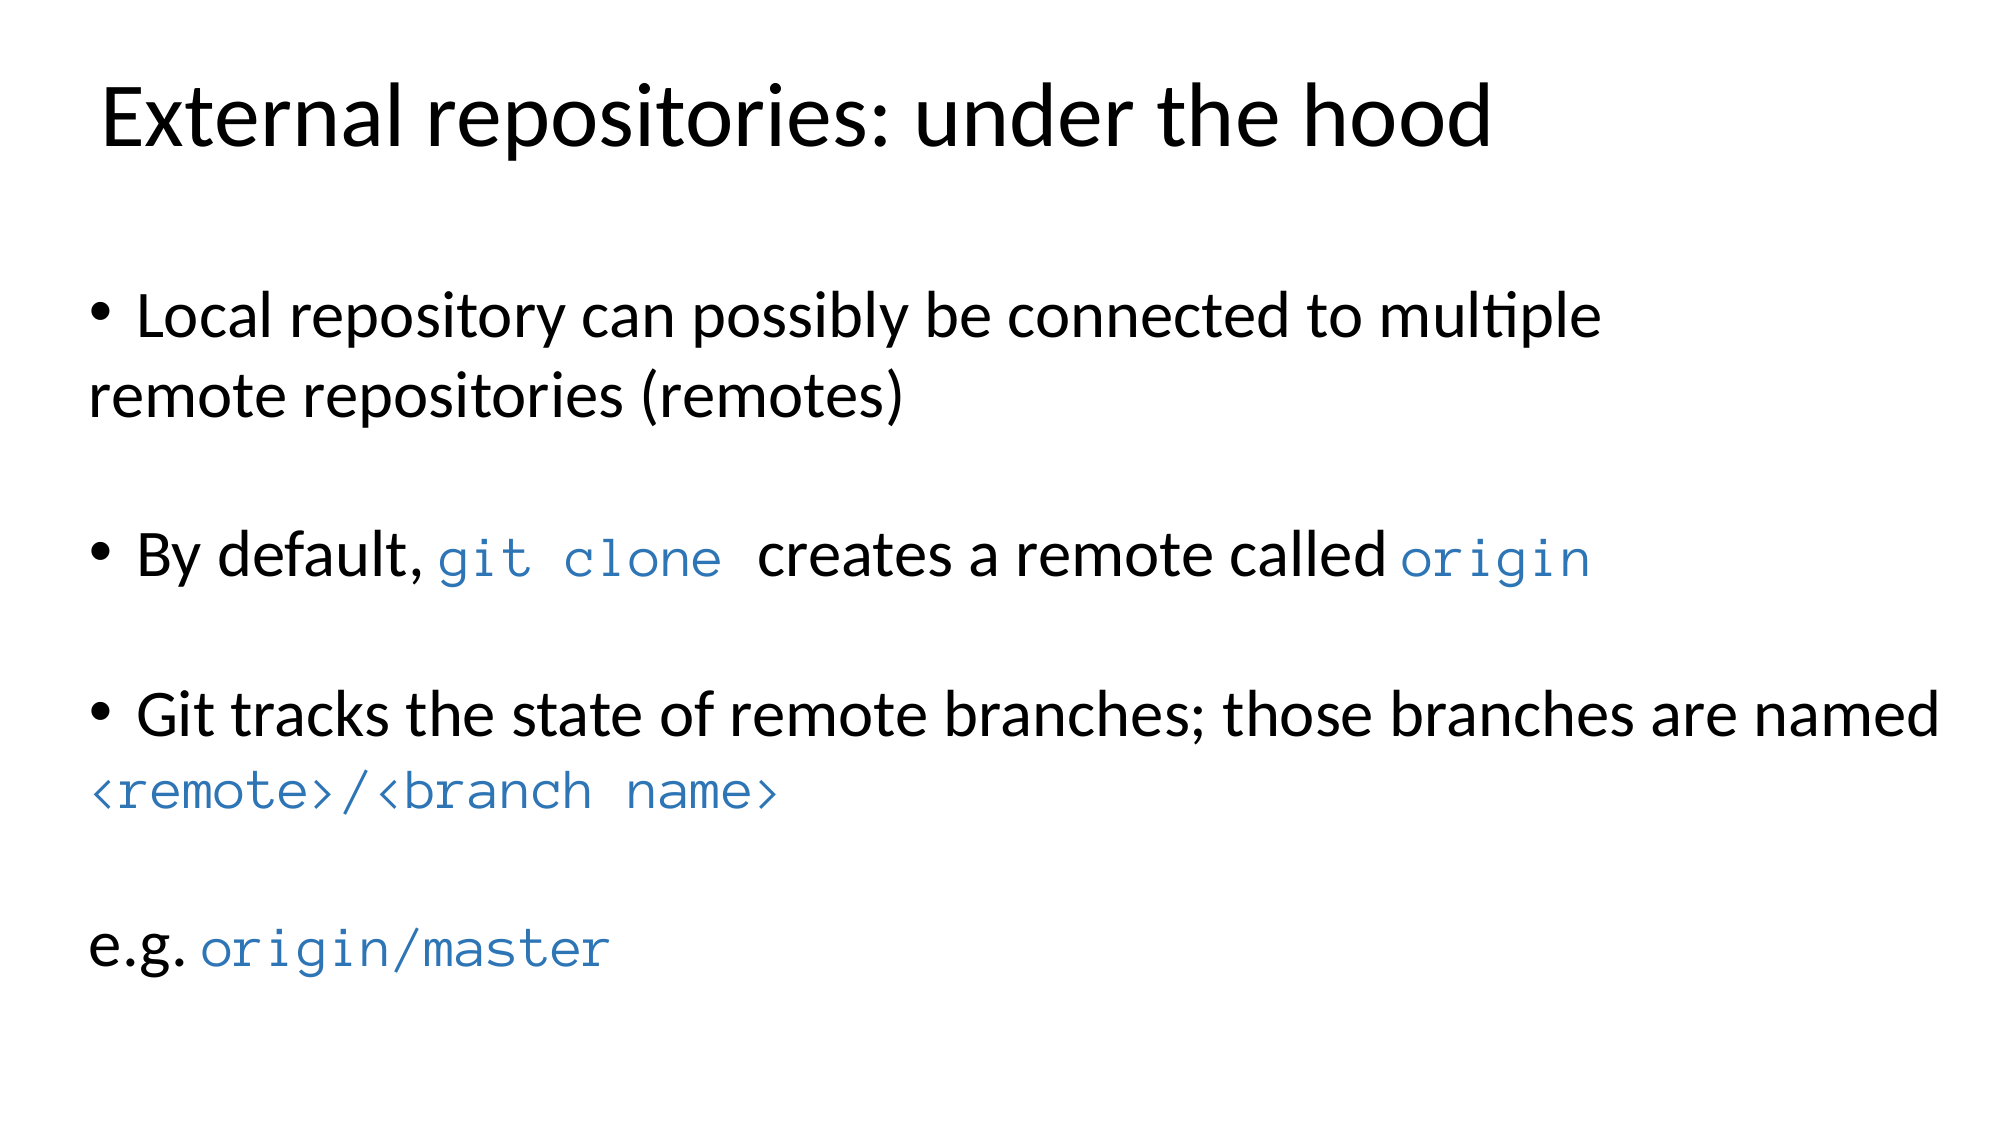

External repositories: under the hood
Local repository can possibly be connected to multiple
remote repositories (remotes)

By default, git clone creates a remote called origin

Git tracks the state of remote branches; those branches are named
<remote>/<branch name>

e.g. origin/master